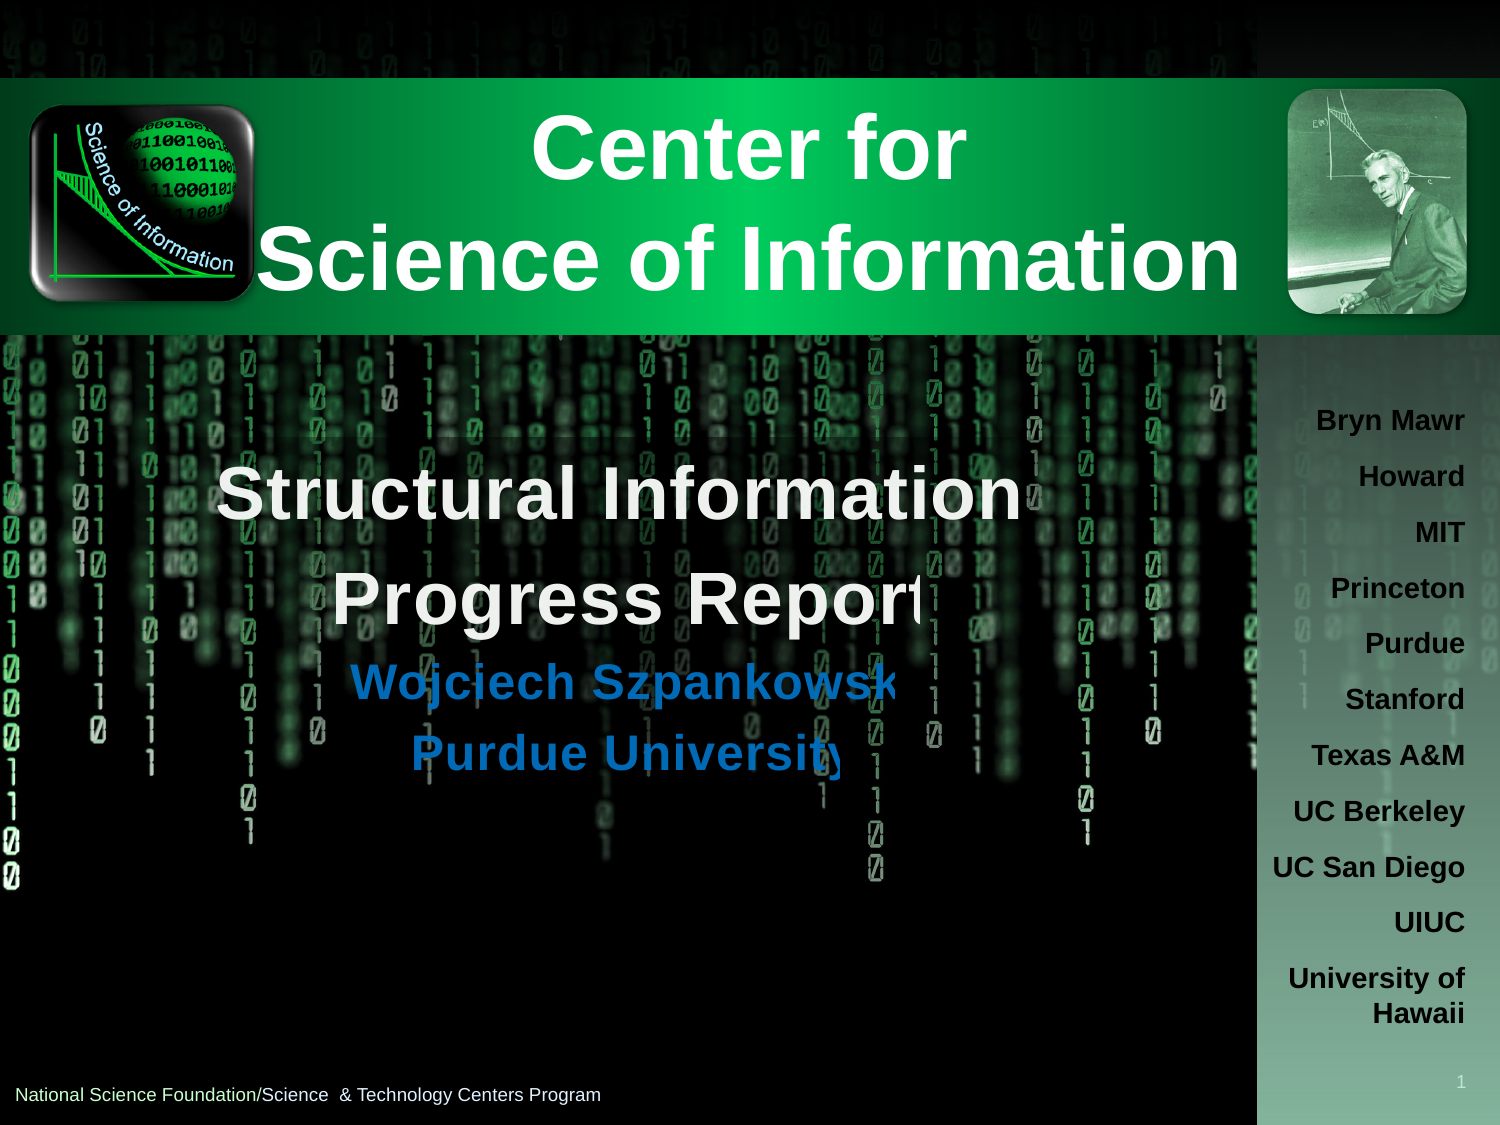

# Center for Science of Information
Structural Information:
Progress Report
Wojciech Szpankowski
Purdue University

1

National Science Foundation/Science  & Technology Centers Program